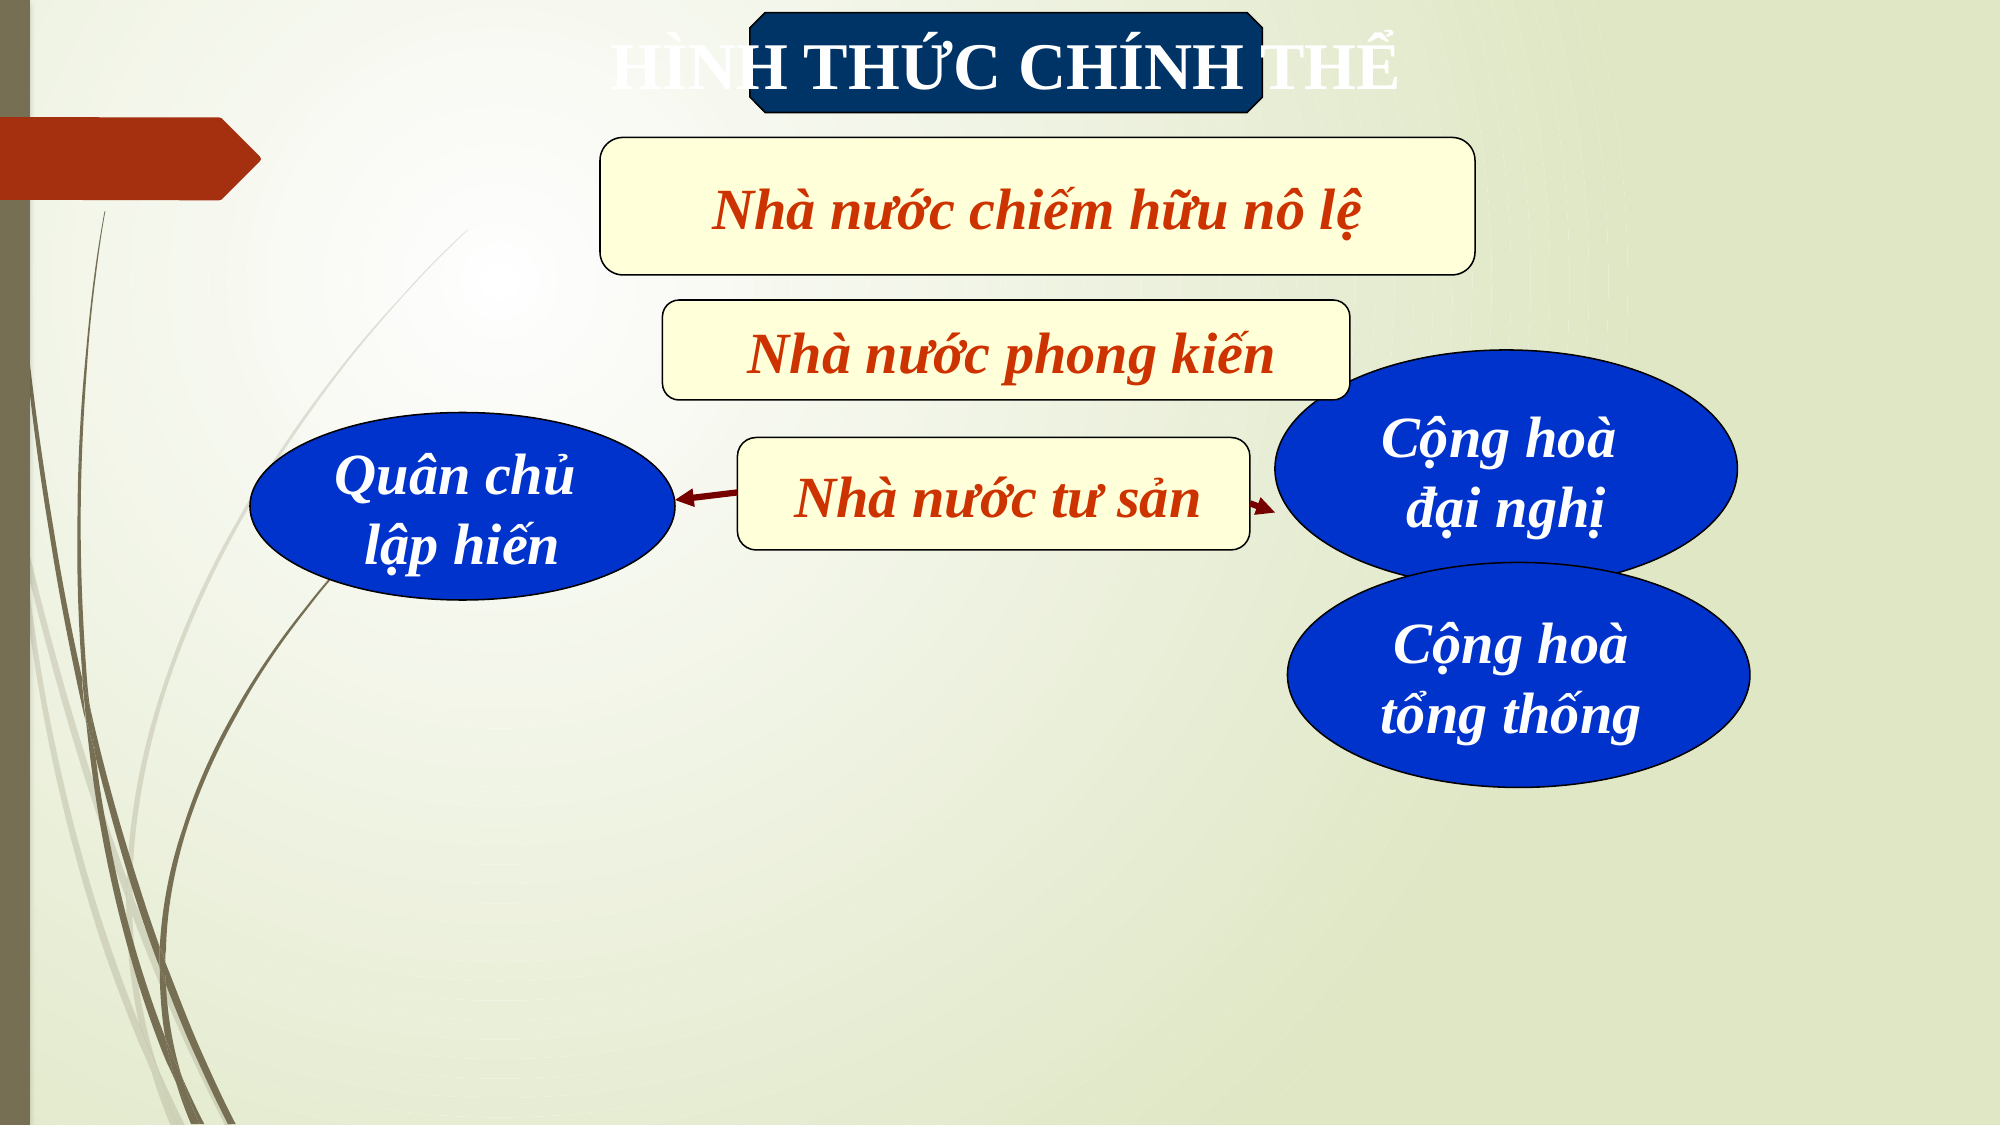

HÌNH THỨC CHÍNH THỂ
Nhà nước chiếm hữu nô lệ
 Nhà nước phong kiến
Cộng hoà
đại nghị
Quân chủ
lập hiến
  Nhà nước tư sản

Cộng hoà
tổng thống